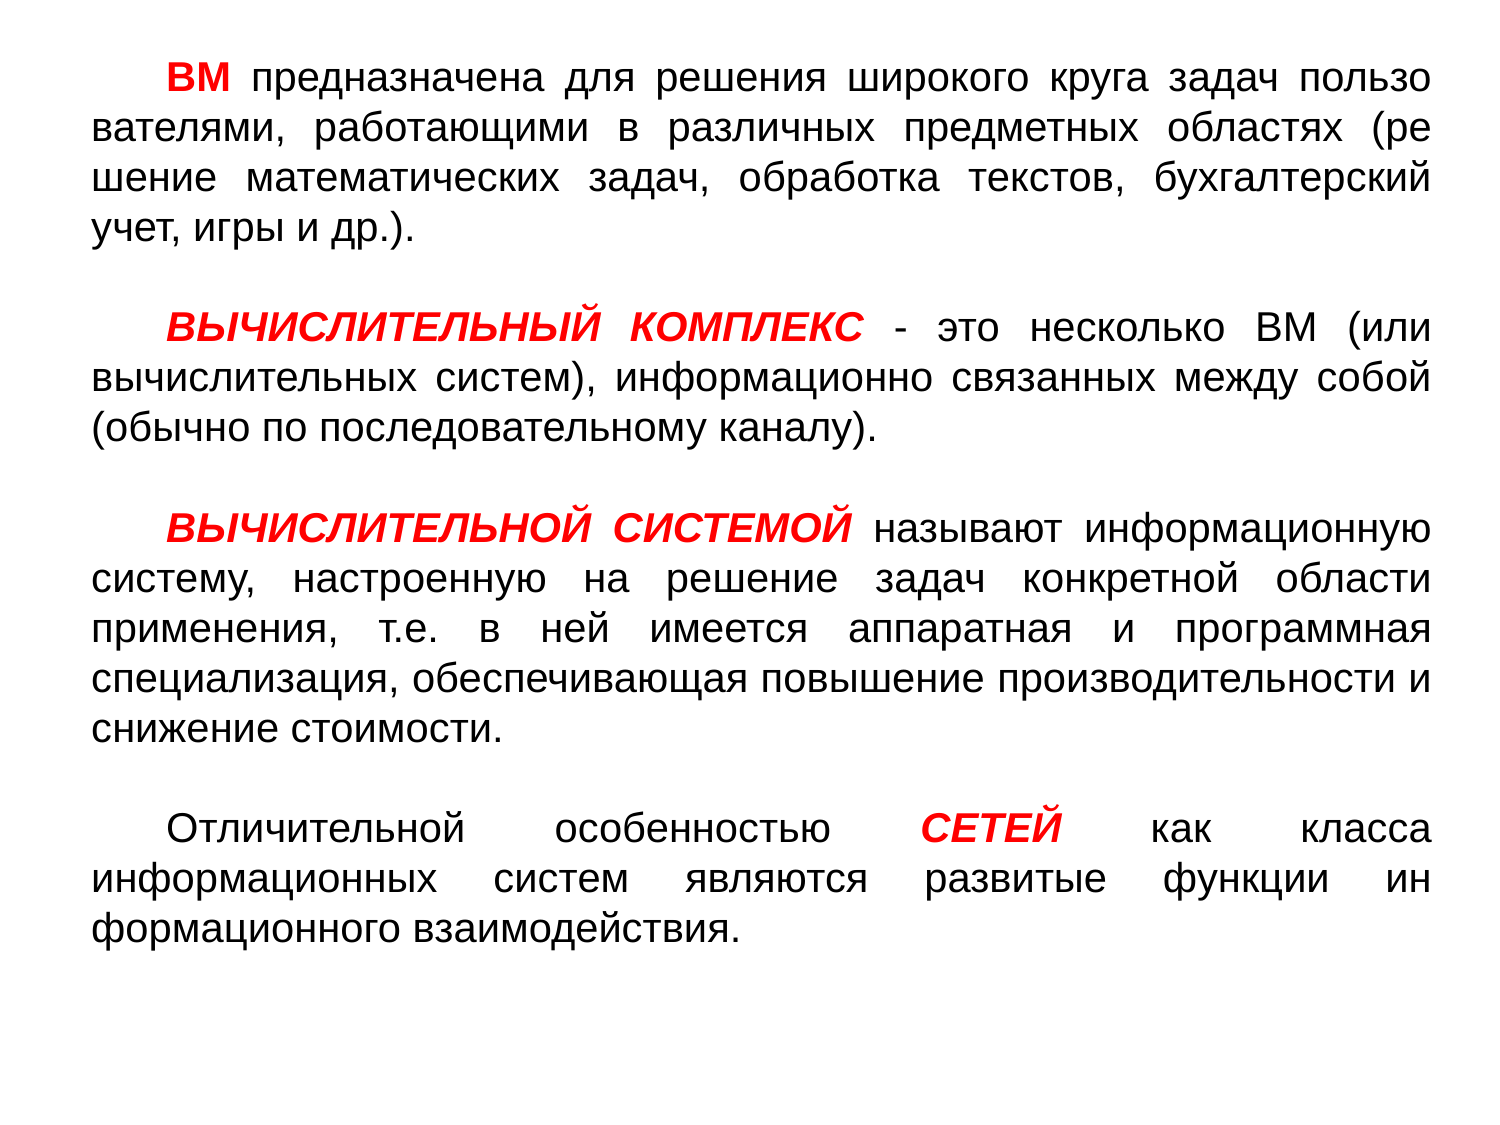

ВМ предназначена для решения широкого круга задач пользо­вателями, работающими в различных предметных областях (ре­шение математических задач, обработка текстов, бухгалтерский учет, игры и др.).

ВЫЧИСЛИТЕЛЬНЫЙ КОМПЛЕКС - это несколько ВМ (или вычисли­тельных систем), информационно связанных между собой (обыч­но по последовательному каналу).

ВЫЧИСЛИТЕЛЬНОЙ СИСТЕМОЙ называют информационную систе­му, настроенную на решение задач конкретной области примене­ния, т.е. в ней имеется аппаратная и программная специализа­ция, обеспечивающая повышение производительности и сниже­ние стоимости.

Отличительной особенностью СЕТЕЙ как класса информационных систем являются развитые функции ин­формационного взаимодействия.